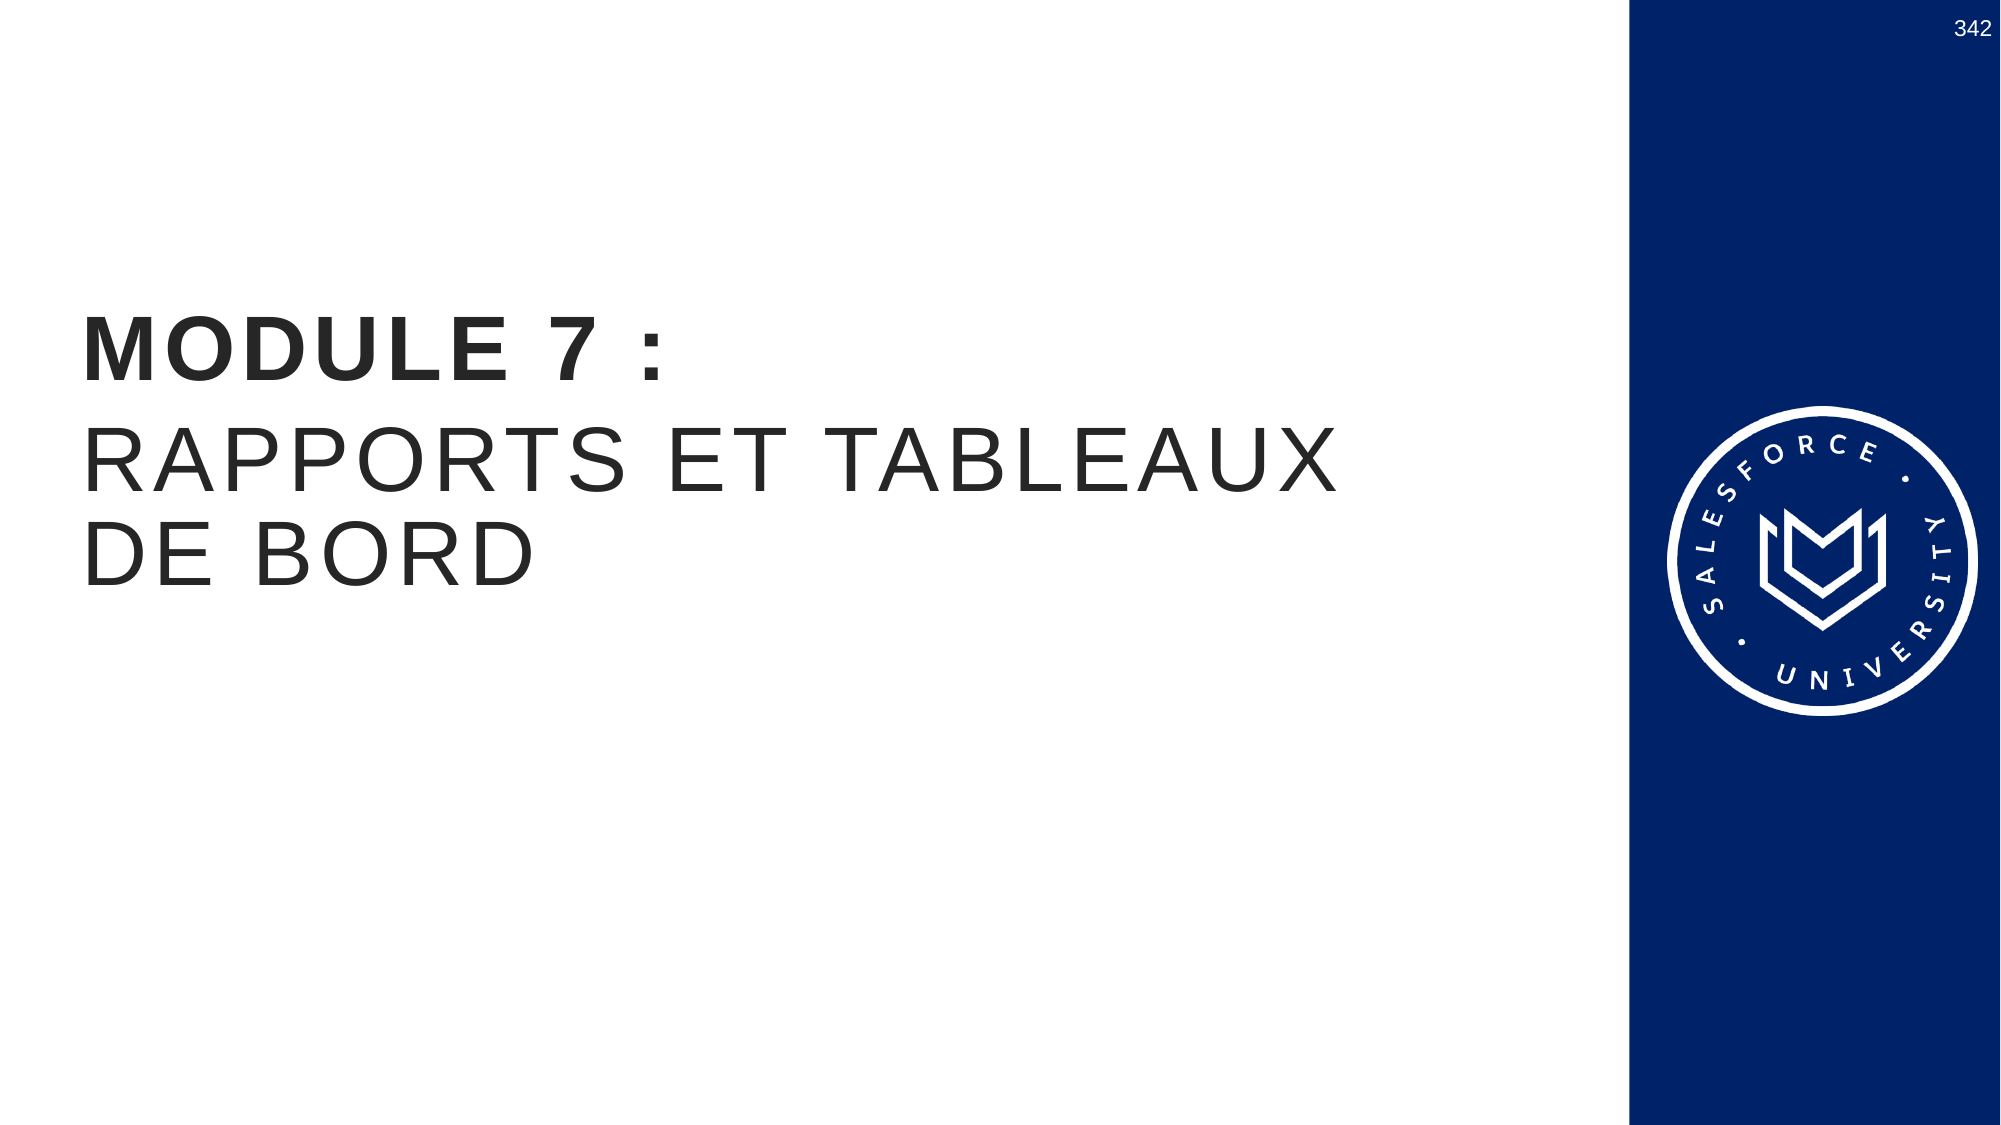

342
Module 7 :
Rapports et tableaux
de bord